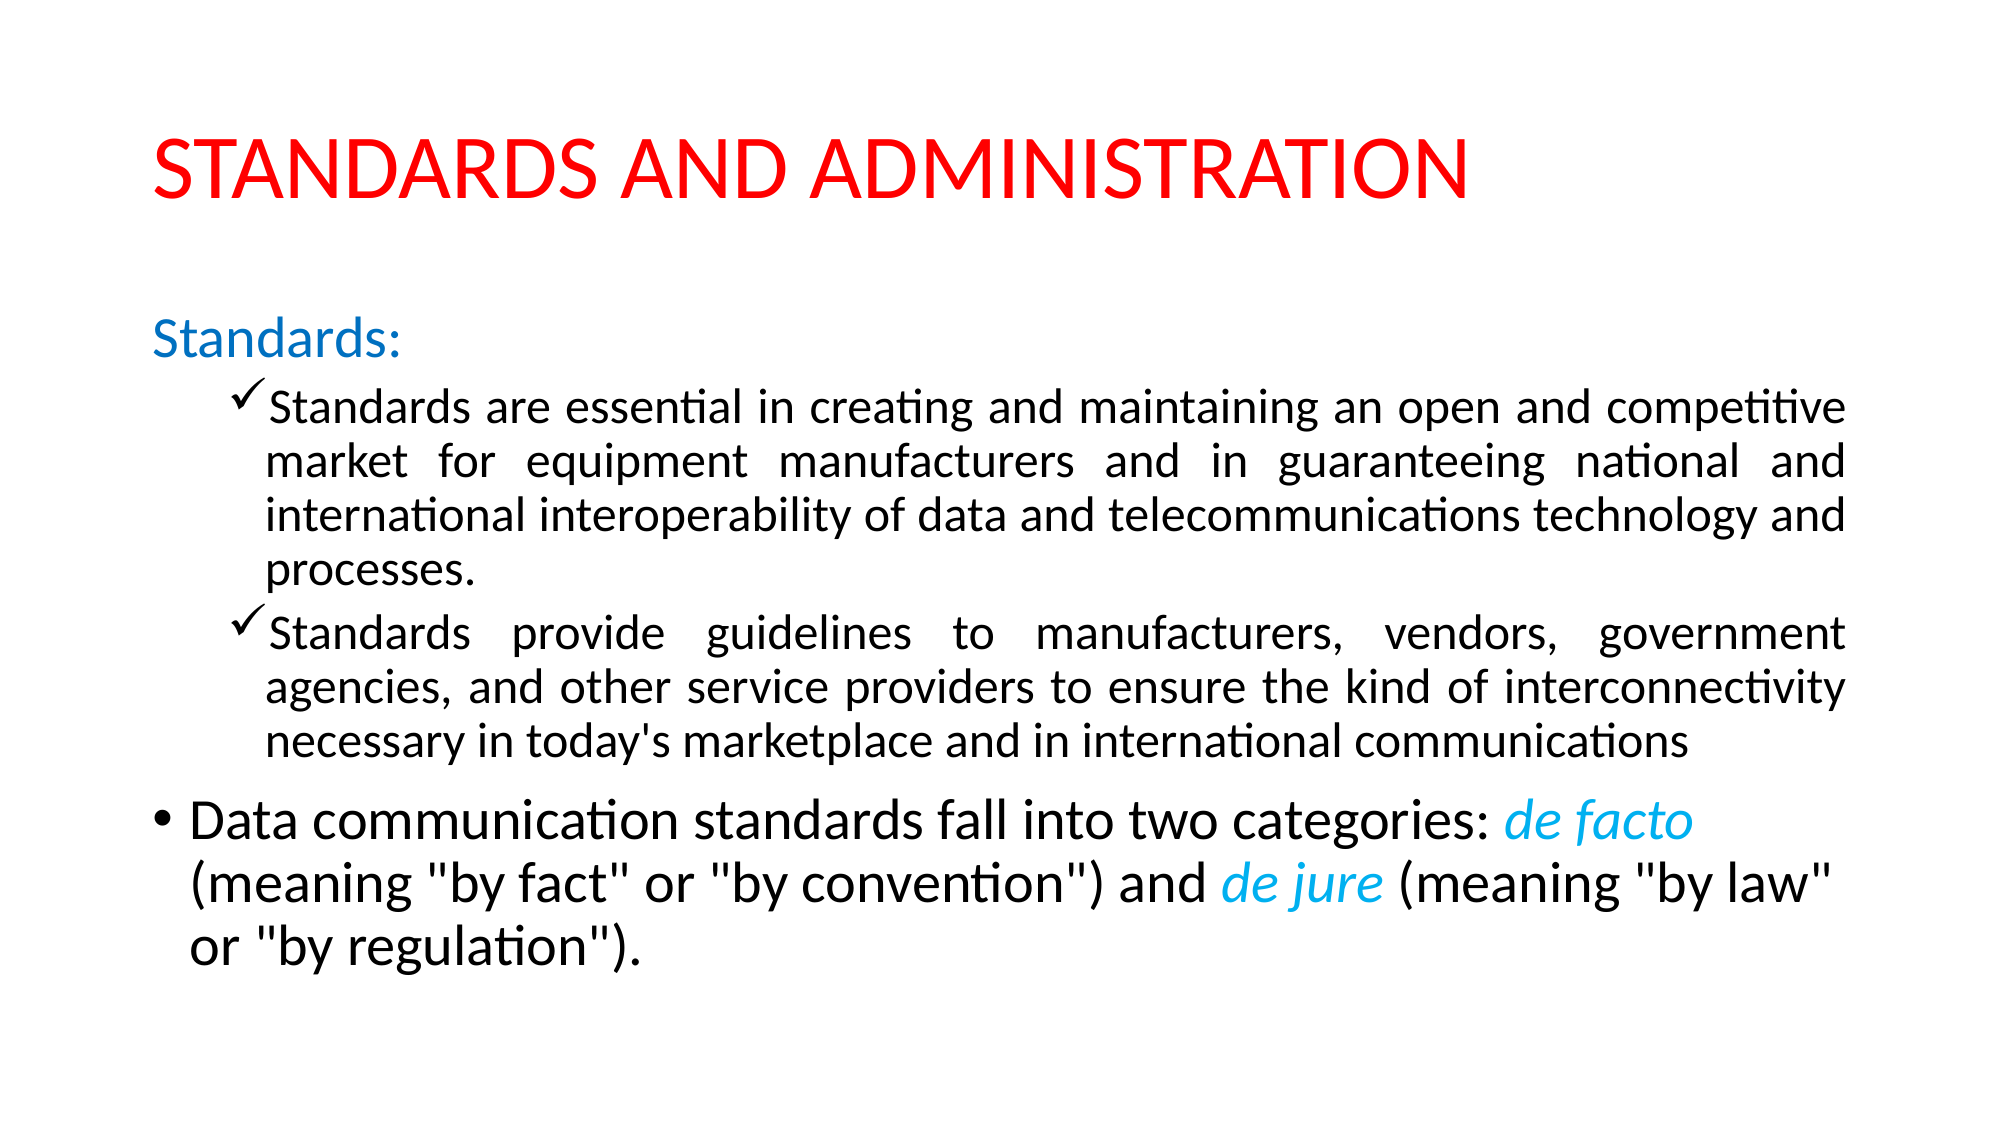

# STANDARDS AND ADMINISTRATION
Standards:
Standards are essential in creating and maintaining an open and competitive market for equipment manufacturers and in guaranteeing national and international interoperability of data and telecommunications technology and processes.
Standards provide guidelines to manufacturers, vendors, government agencies, and other service providers to ensure the kind of interconnectivity necessary in today's marketplace and in international communications
Data communication standards fall into two categories: de facto (meaning "by fact" or "by convention") and de jure (meaning "by law" or "by regulation").